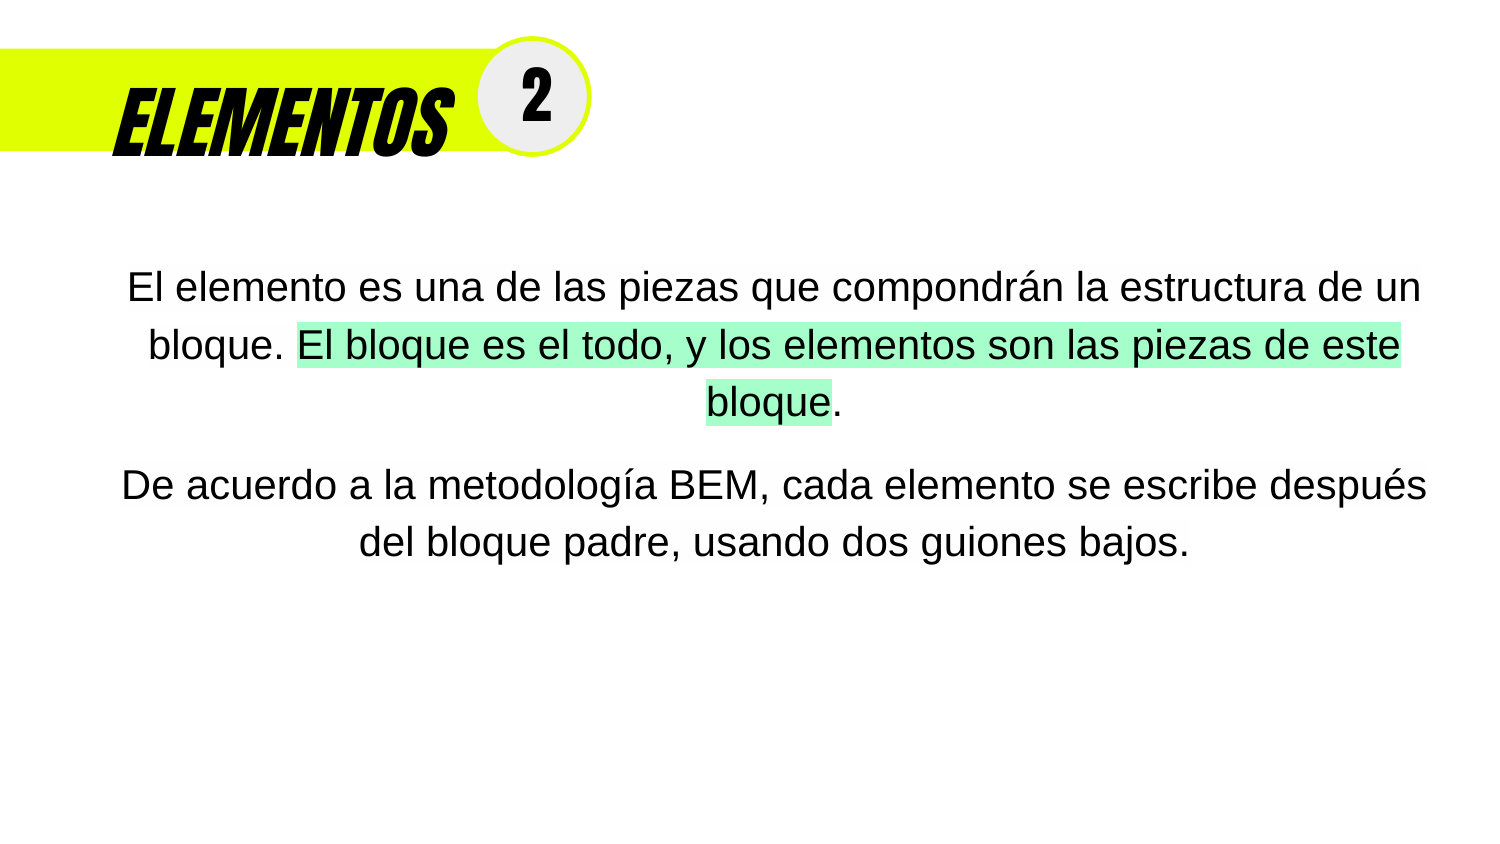

2
ELEMENTOS

El elemento es una de las piezas que compondrán la estructura de un bloque. El bloque es el todo, y los elementos son las piezas de este bloque.
De acuerdo a la metodología BEM, cada elemento se escribe después del bloque padre, usando dos guiones bajos.